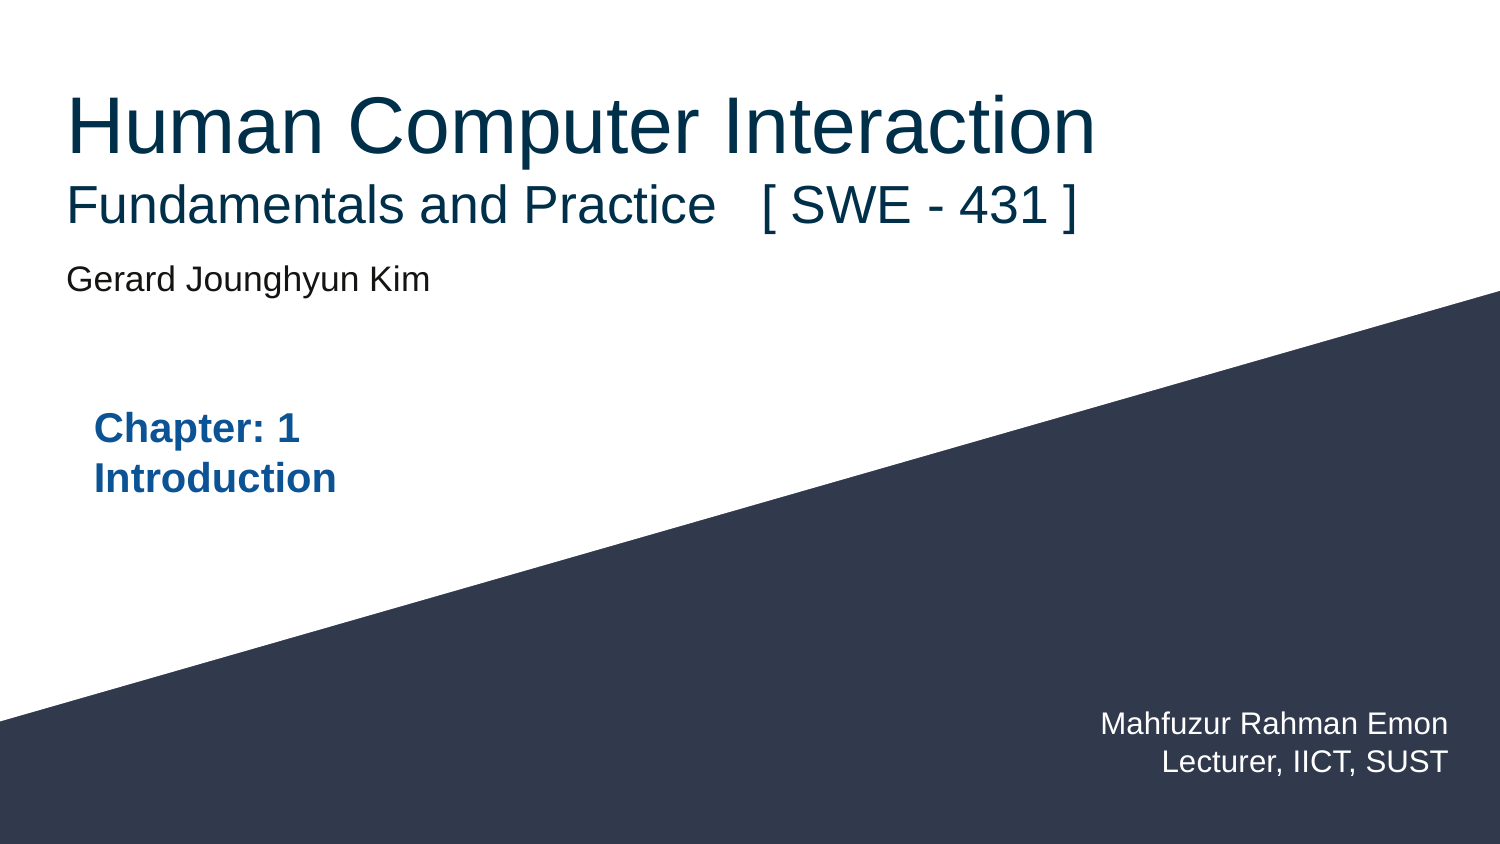

# Human Computer Interaction
Fundamentals and Practice   [ SWE - 431 ]
Gerard Jounghyun Kim
Chapter: 1
Introduction
Mahfuzur Rahman Emon
Lecturer, IICT, SUST